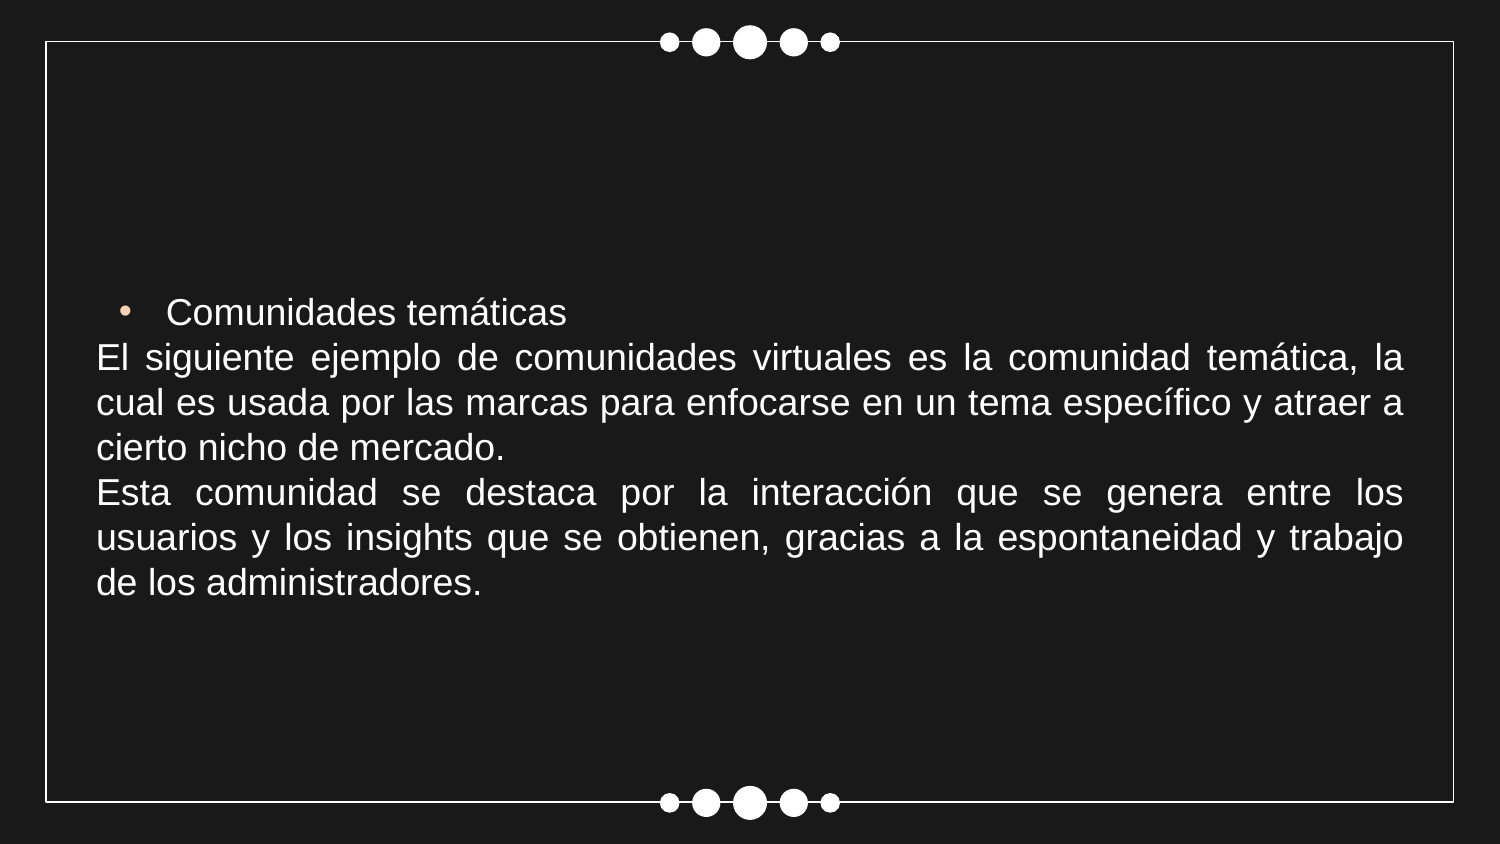

Comunidades temáticas
El siguiente ejemplo de comunidades virtuales es la comunidad temática, la cual es usada por las marcas para enfocarse en un tema específico y atraer a cierto nicho de mercado.
Esta comunidad se destaca por la interacción que se genera entre los usuarios y los insights que se obtienen, gracias a la espontaneidad y trabajo de los administradores.